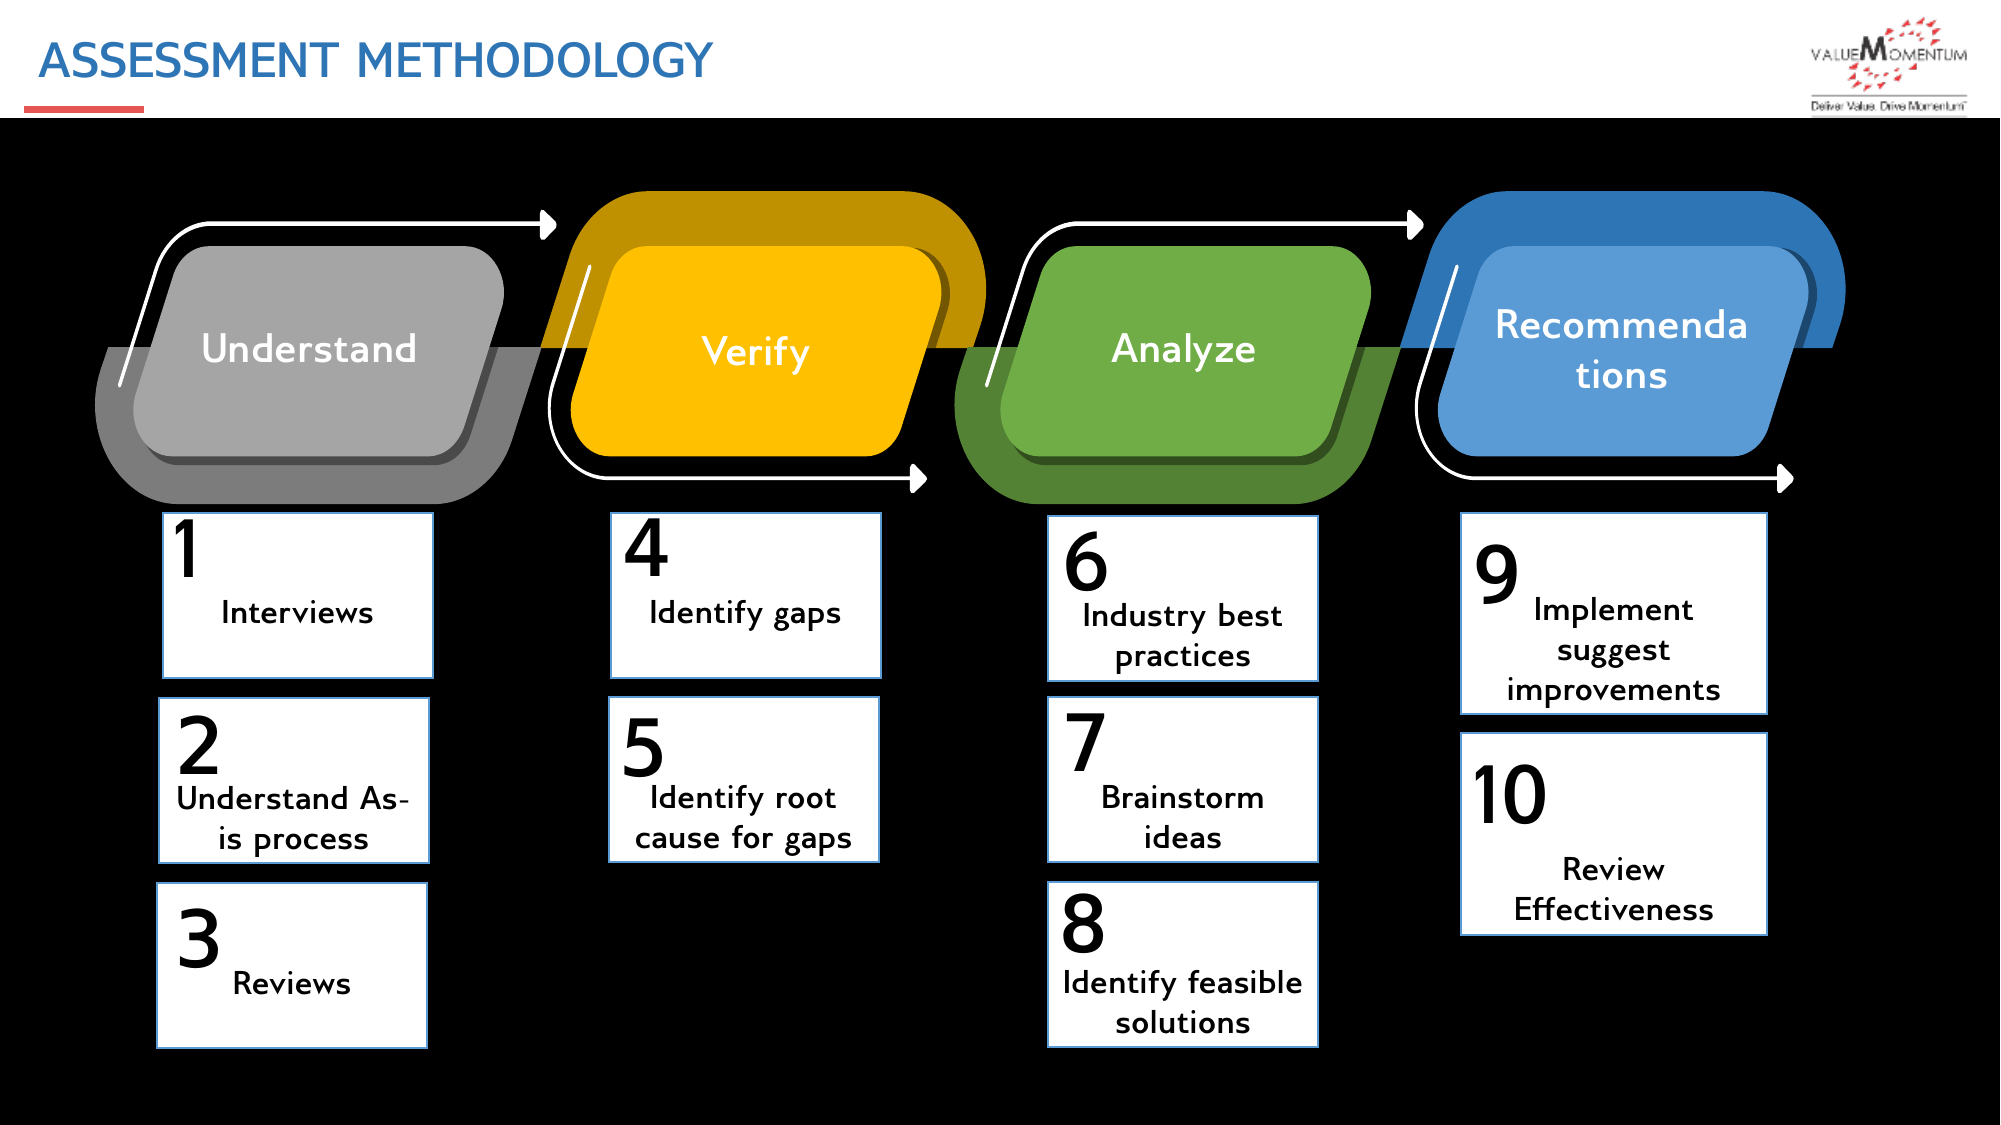

assessment methodology

Recommendations
Understand
Analyze
Verify
4
1
6
9
Identify gaps

Implement suggest improvements
Interviews

Industry best practices
7
2
5
Identify root cause for gaps
Brainstorm ideas
Understand As-is process
10
Review Effectiveness
8
3
Identify feasible solutions
Reviews